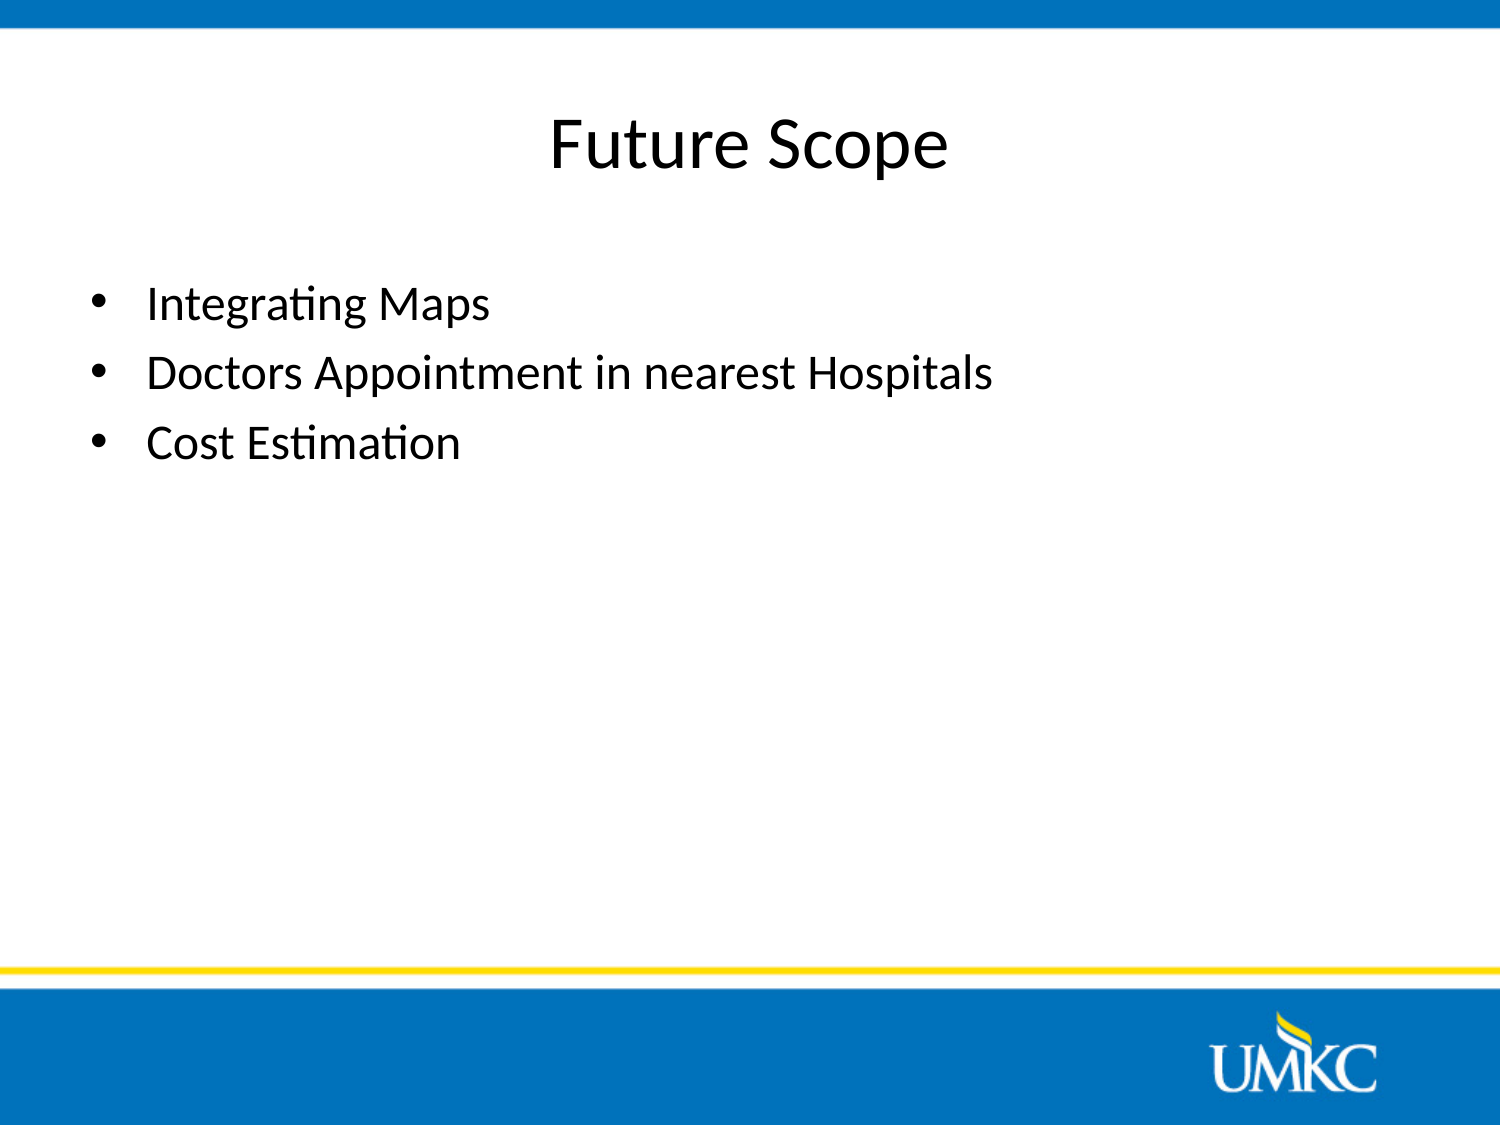

# Future Scope
Integrating Maps
Doctors Appointment in nearest Hospitals
Cost Estimation